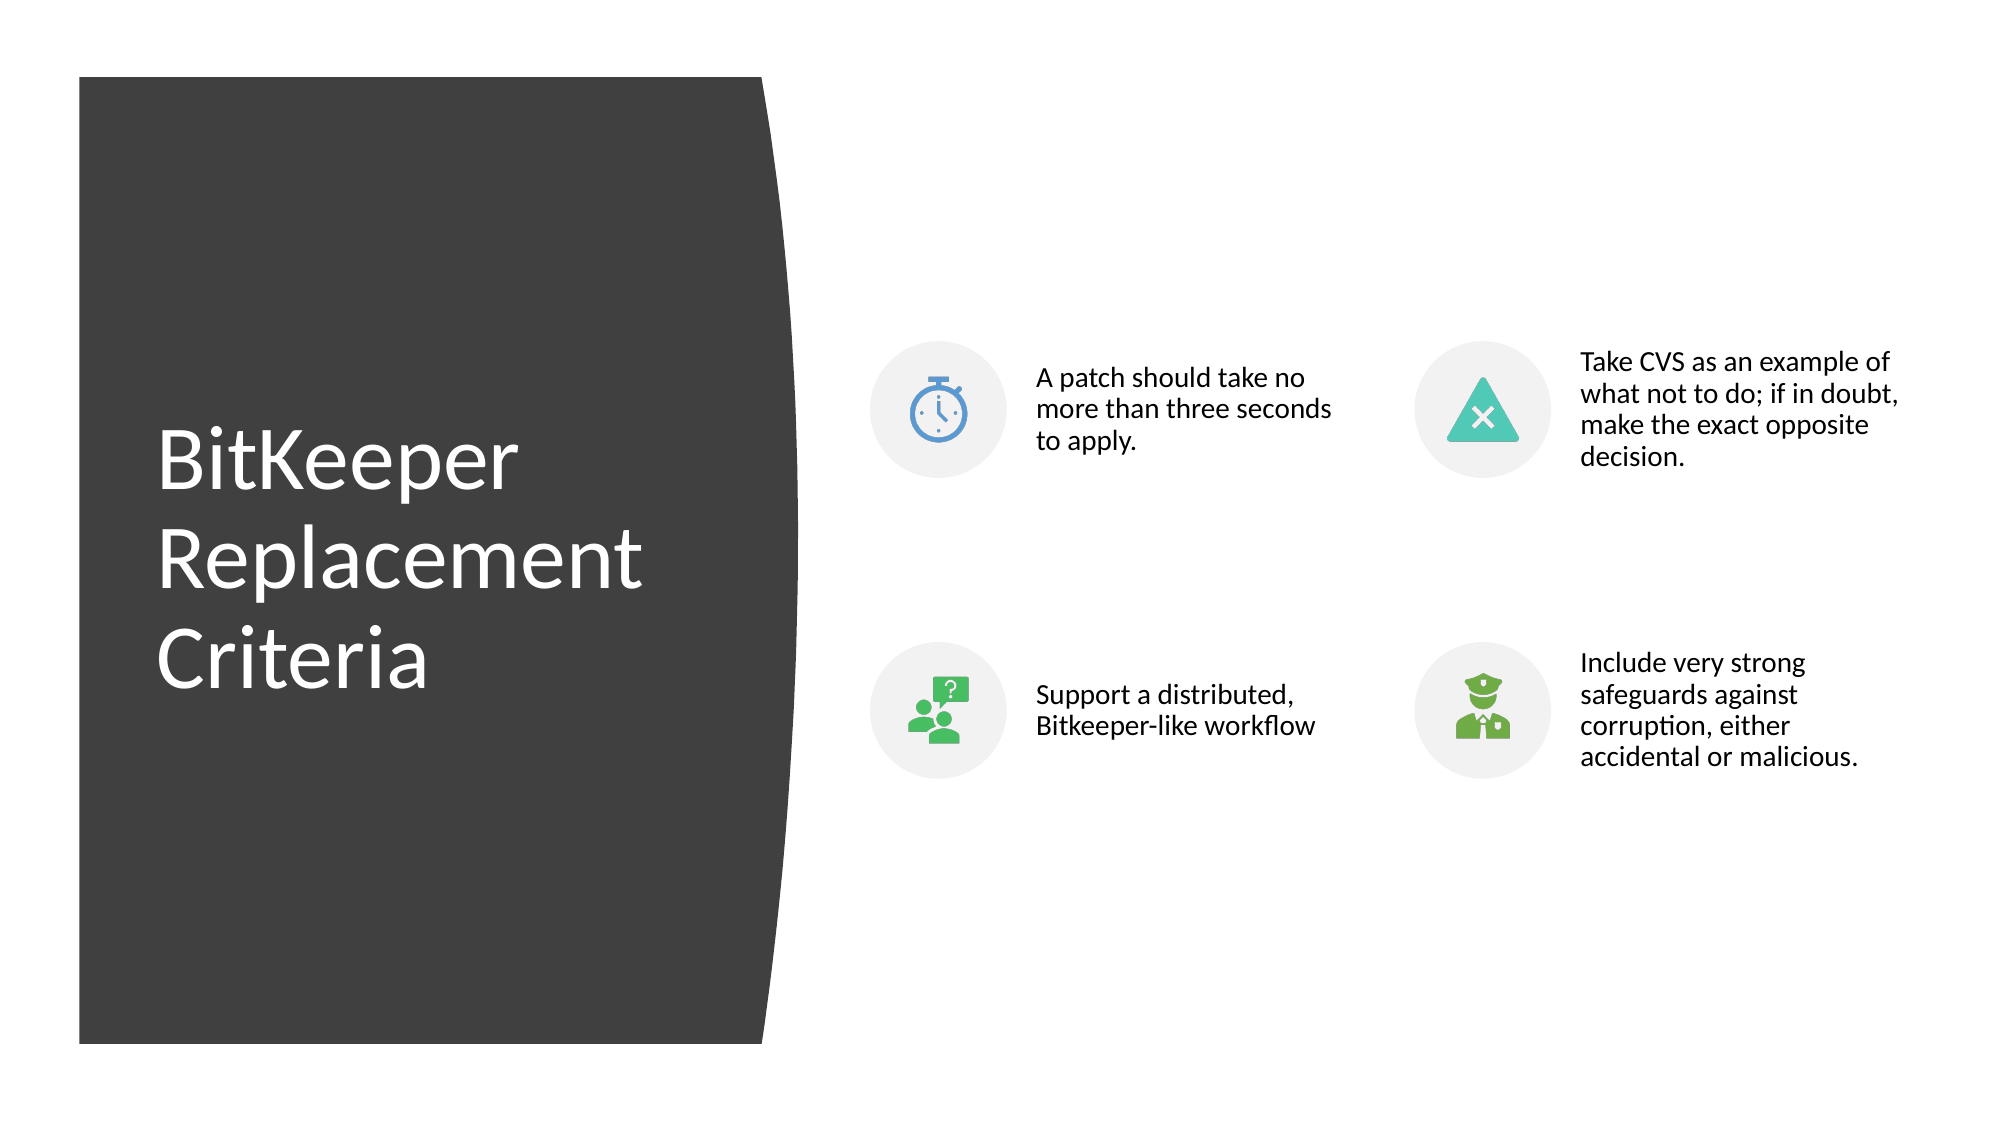

A patch should take no more than three seconds to apply.
Take CVS as an example of what not to do; if in doubt, make the exact opposite decision.
Support a distributed, Bitkeeper-like workflow
Include very strong safeguards against corruption, either accidental or malicious.

# BitKeeper Replacement Criteria